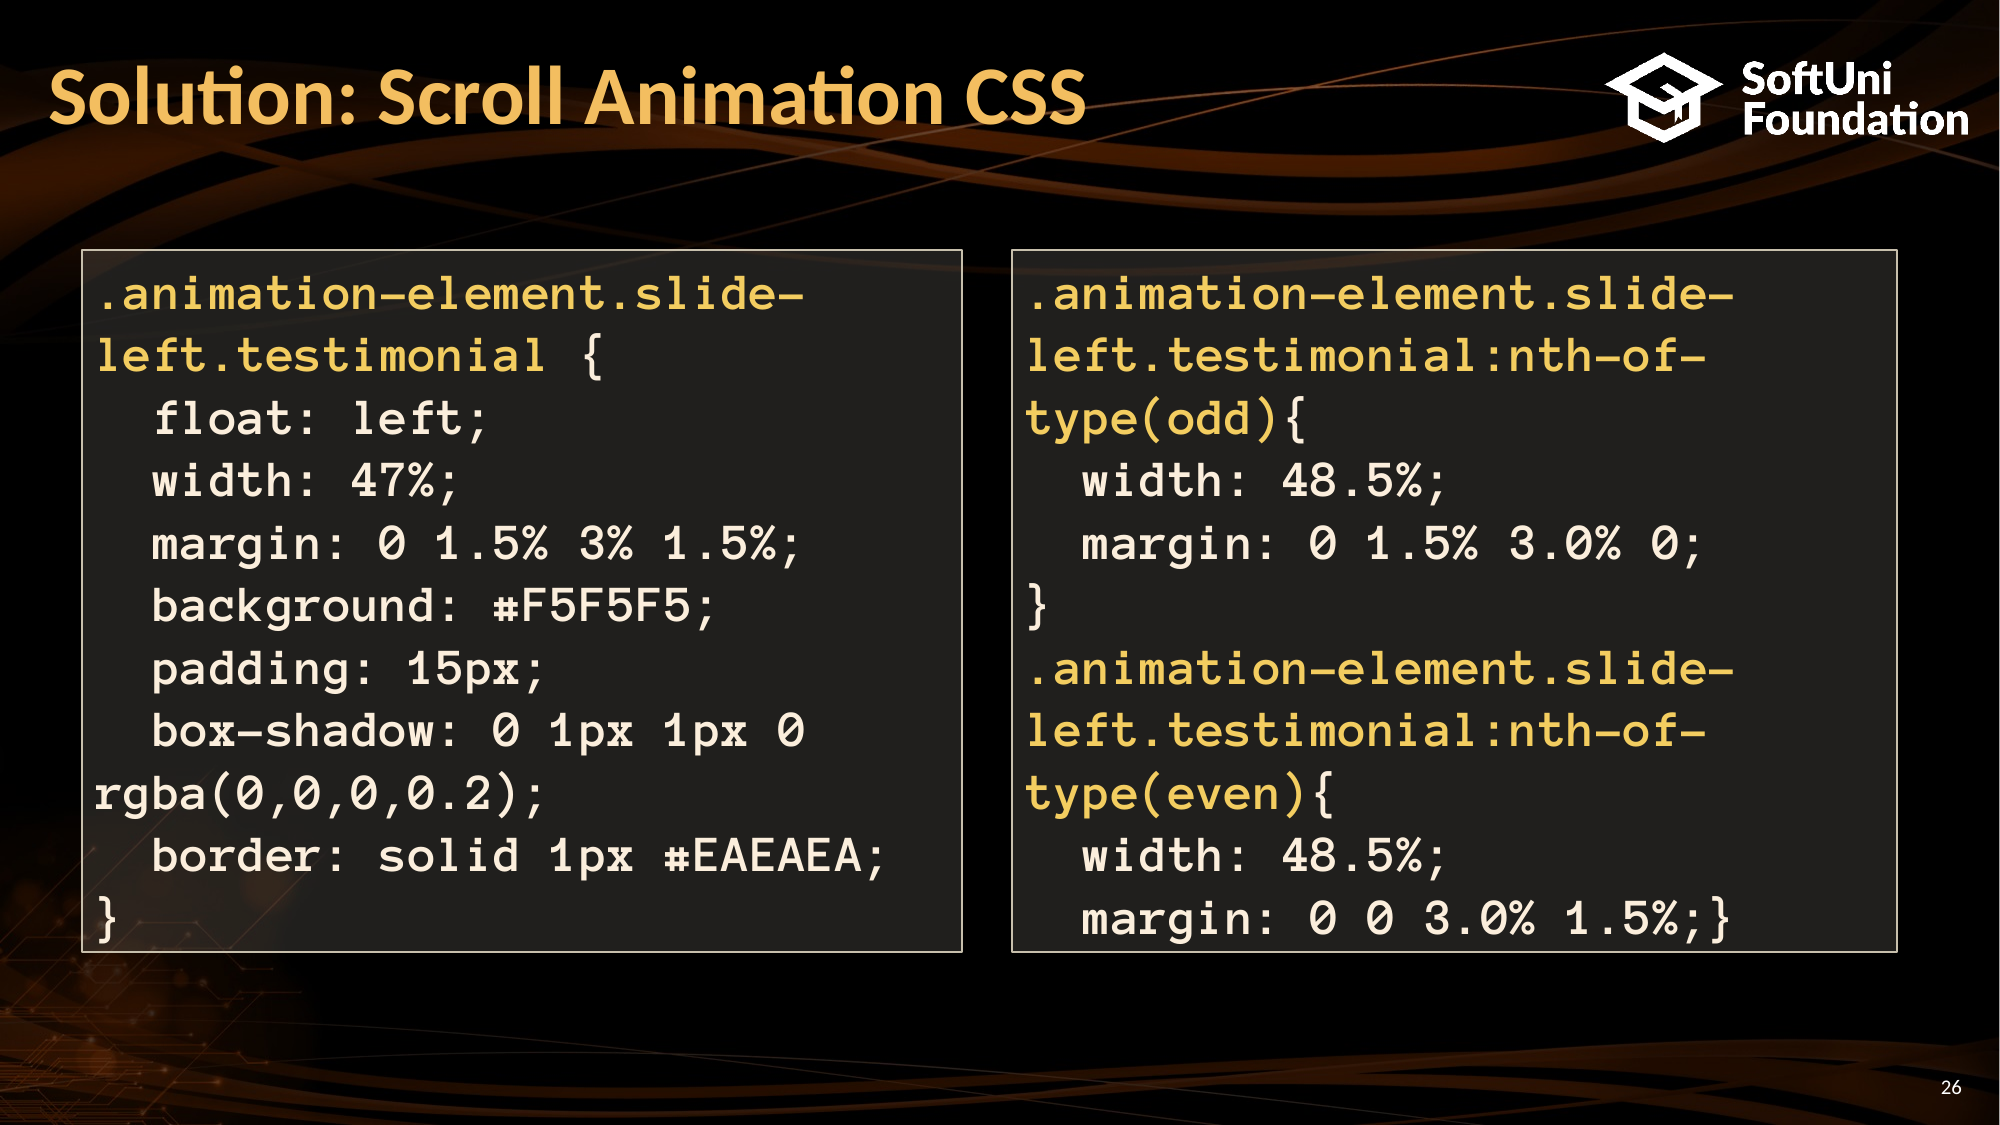

# Solution: Scroll Animation CSS
.animation-element.slide-left.testimonial {
  float: left;
  width: 47%;
  margin: 0 1.5% 3% 1.5%;
  background: #F5F5F5;
  padding: 15px;
  box-shadow: 0 1px 1px 0  rgba(0,0,0,0.2);
  border: solid 1px #EAEAEA;
}
.animation-element.slide-left.testimonial:nth-of-type(odd){
  width: 48.5%;
  margin: 0 1.5% 3.0% 0;
}
.animation-element.slide-left.testimonial:nth-of-type(even){
  width: 48.5%;
  margin: 0 0 3.0% 1.5%;}
26